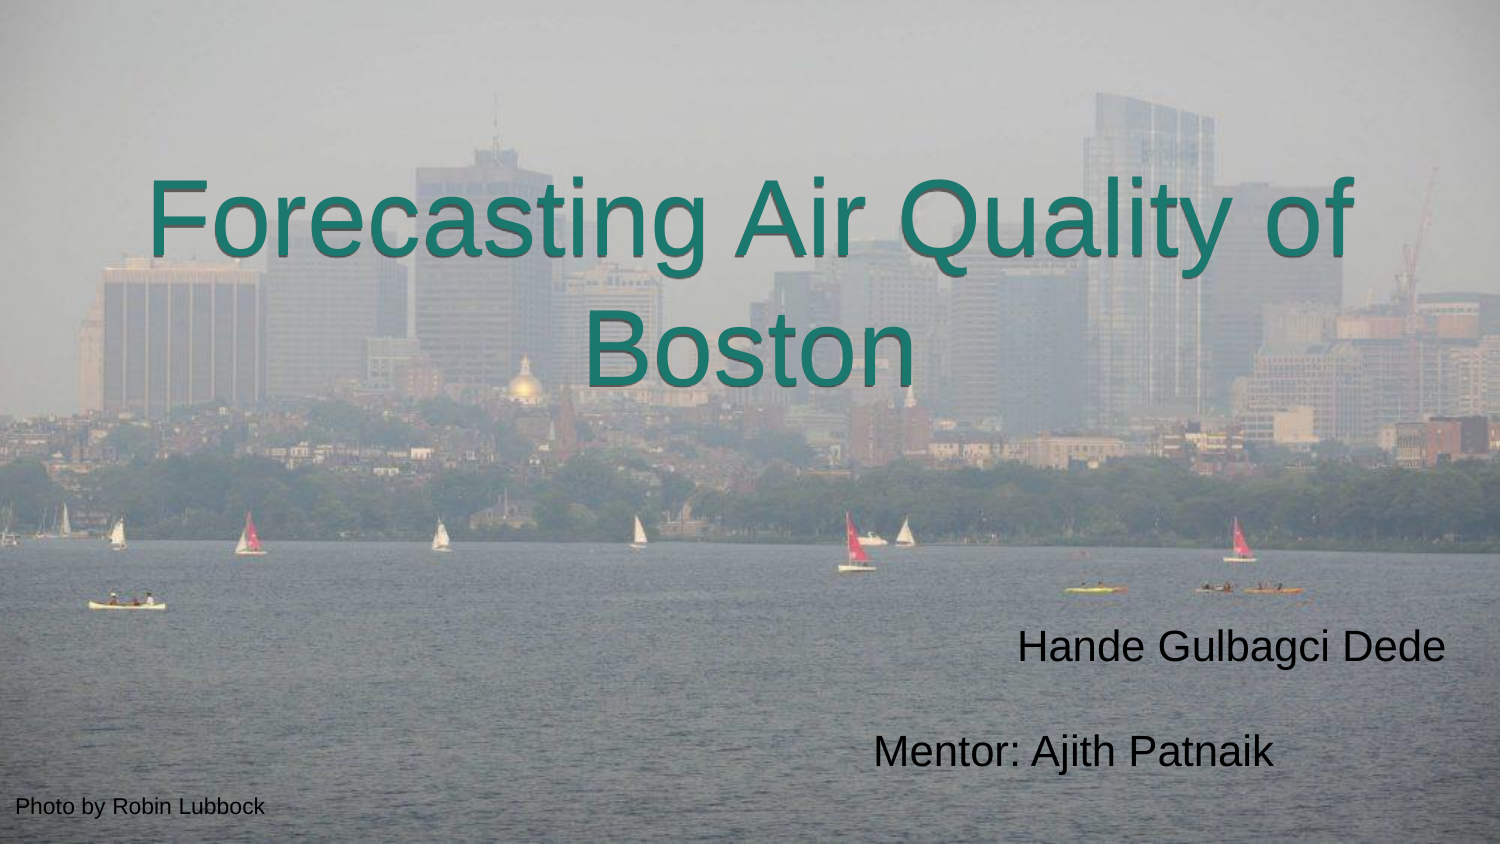

# Forecasting Air Quality of Boston
Hande Gulbagci Dede

Mentor: Ajith Patnaik
Photo by Robin Lubbock